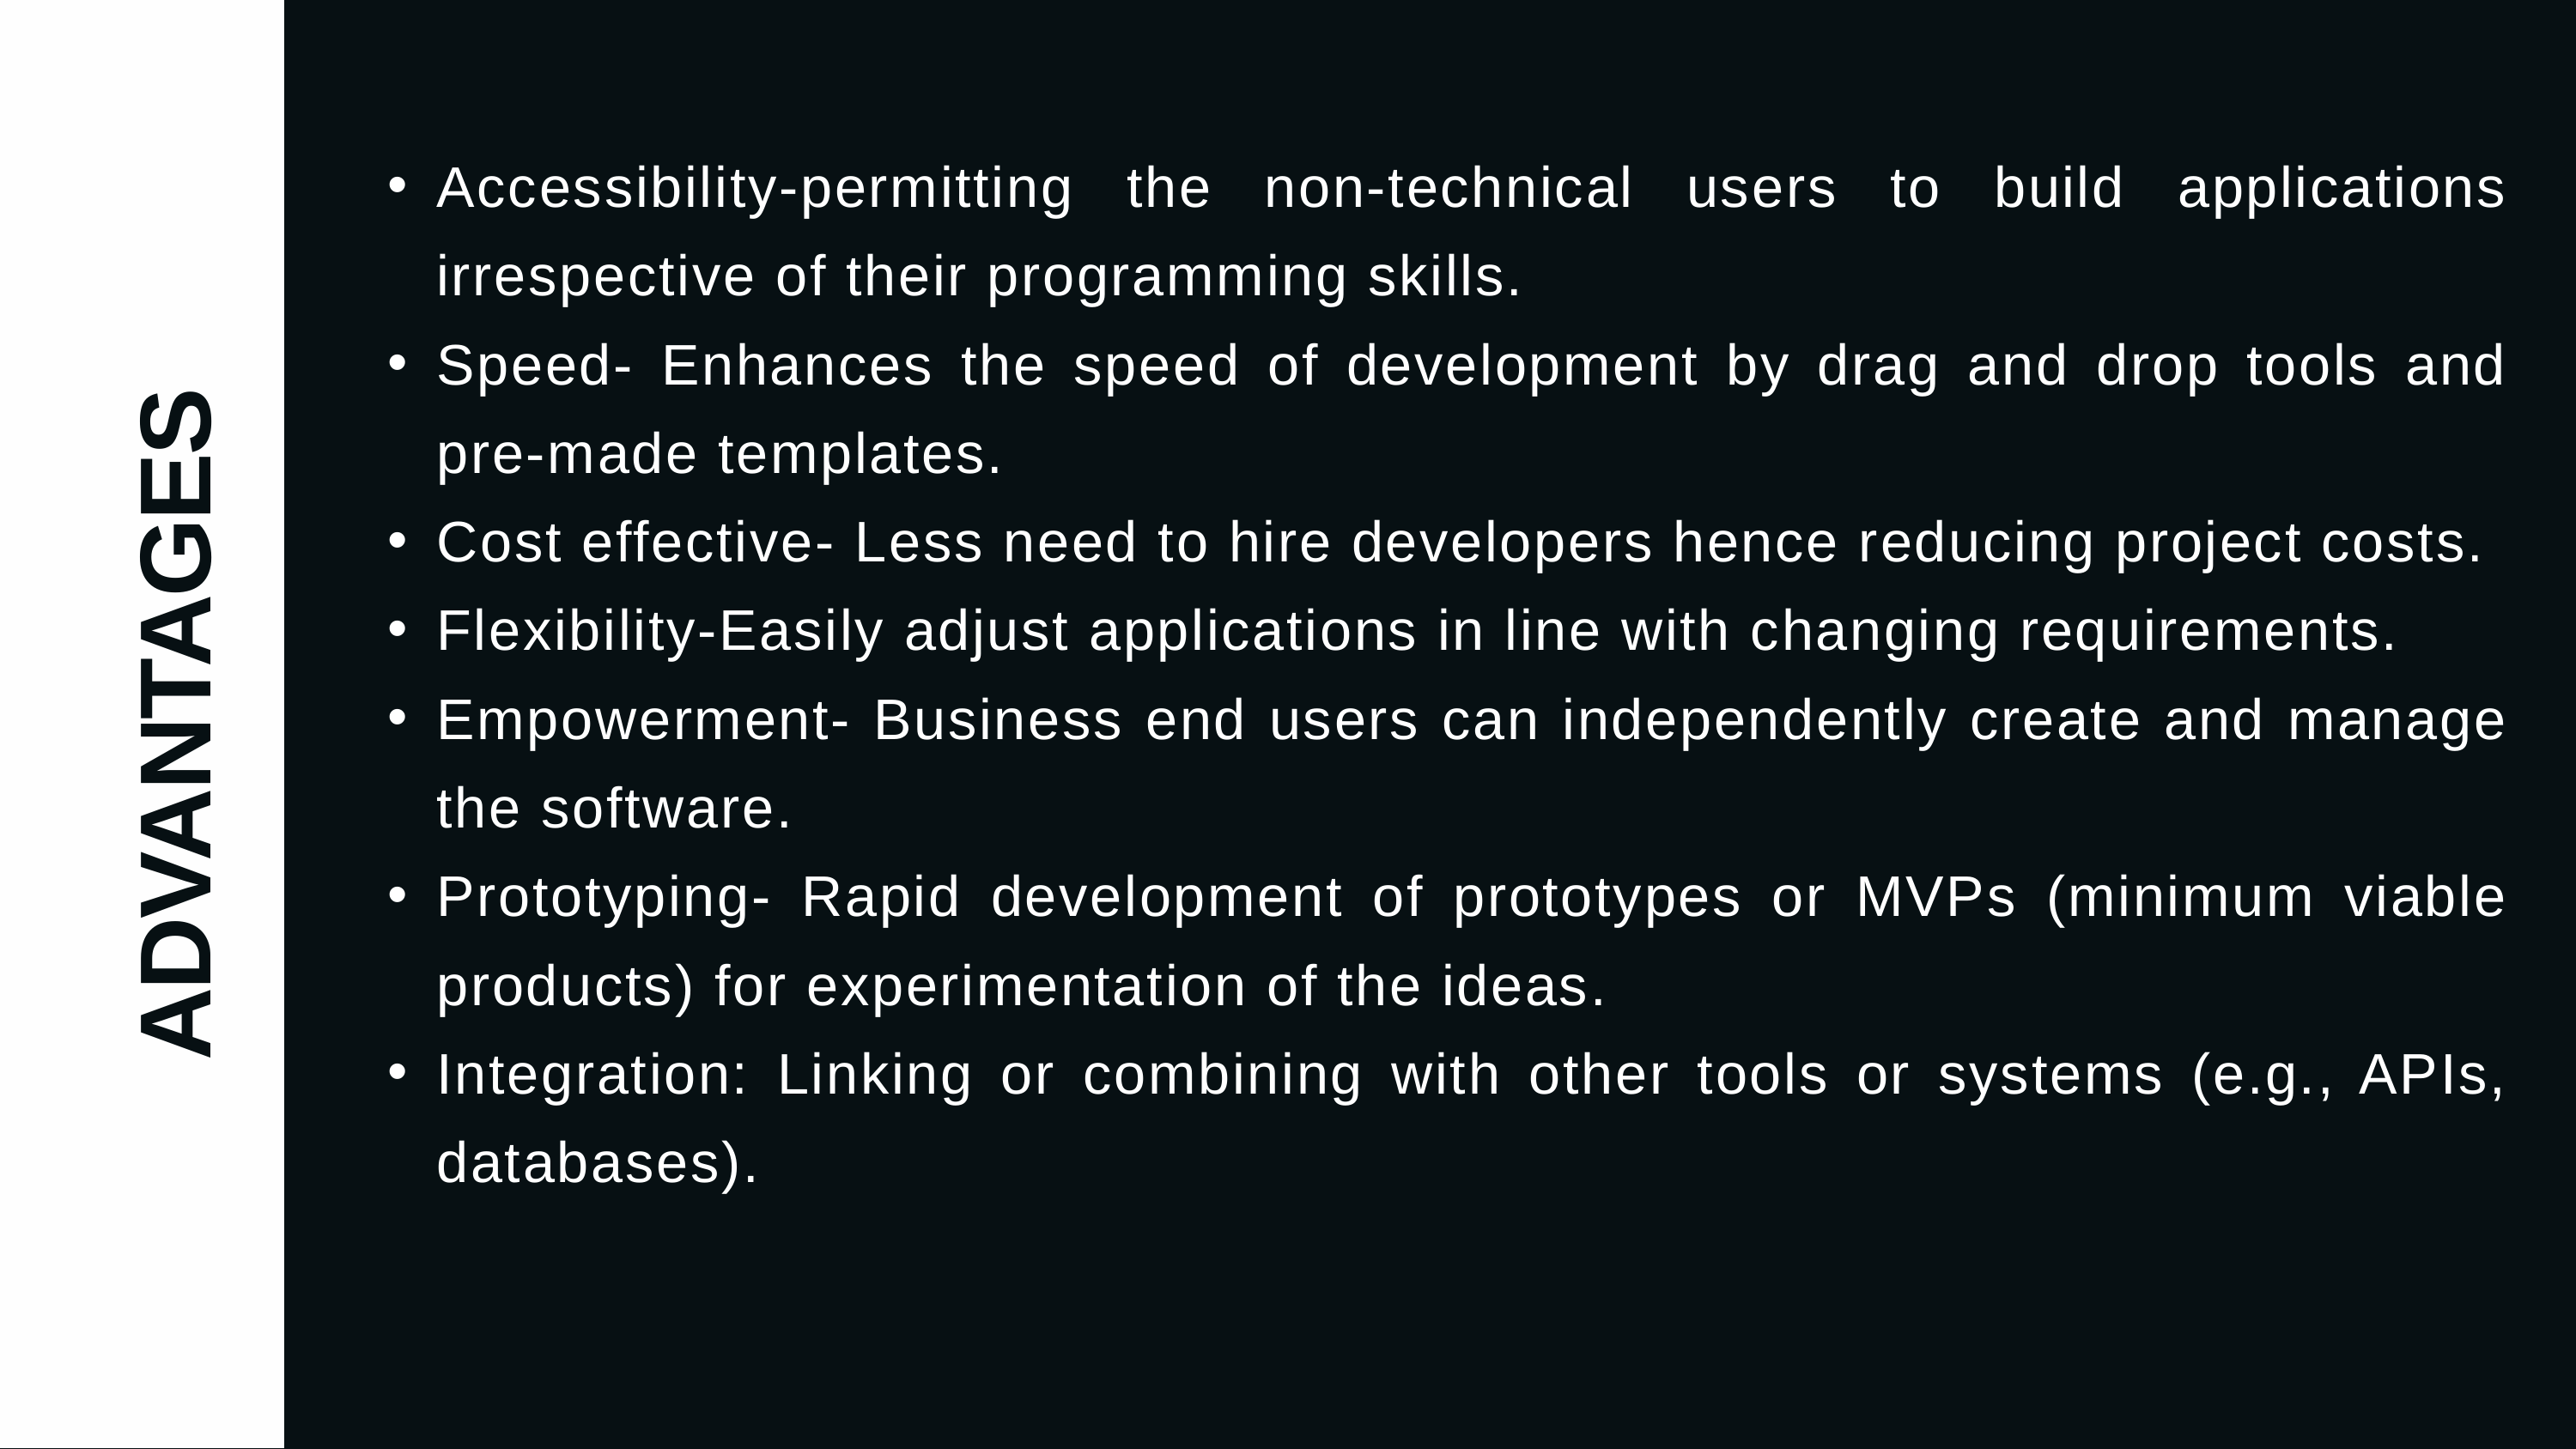

Accessibility-permitting the non-technical users to build applications irrespective of their programming skills.
Speed- Enhances the speed of development by drag and drop tools and pre-made templates.
Cost effective- Less need to hire developers hence reducing project costs.
Flexibility-Easily adjust applications in line with changing requirements.
Empowerment- Business end users can independently create and manage the software.
Prototyping- Rapid development of prototypes or MVPs (minimum viable products) for experimentation of the ideas.
Integration: Linking or combining with other tools or systems (e.g., APIs, databases).

ADVANTAGES